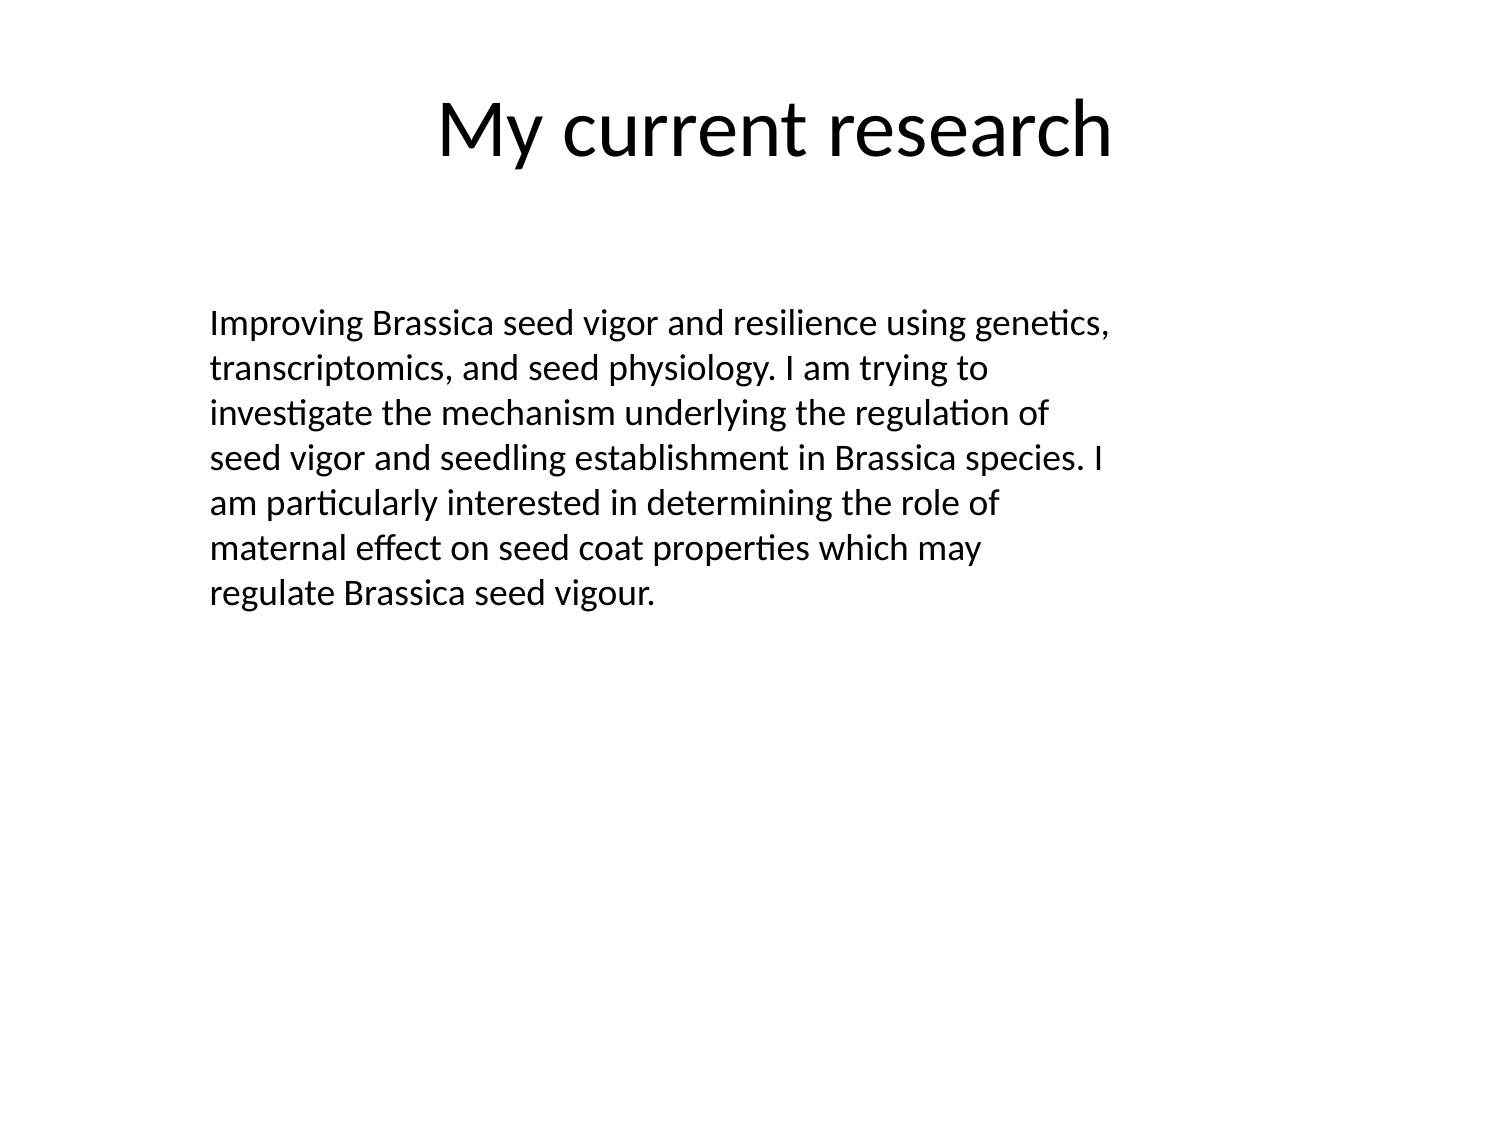

# My current research
Improving Brassica seed vigor and resilience using genetics, transcriptomics, and seed physiology. I am trying to investigate the mechanism underlying the regulation of seed vigor and seedling establishment in Brassica species. I am particularly interested in determining the role of maternal effect on seed coat properties which may regulate Brassica seed vigour.